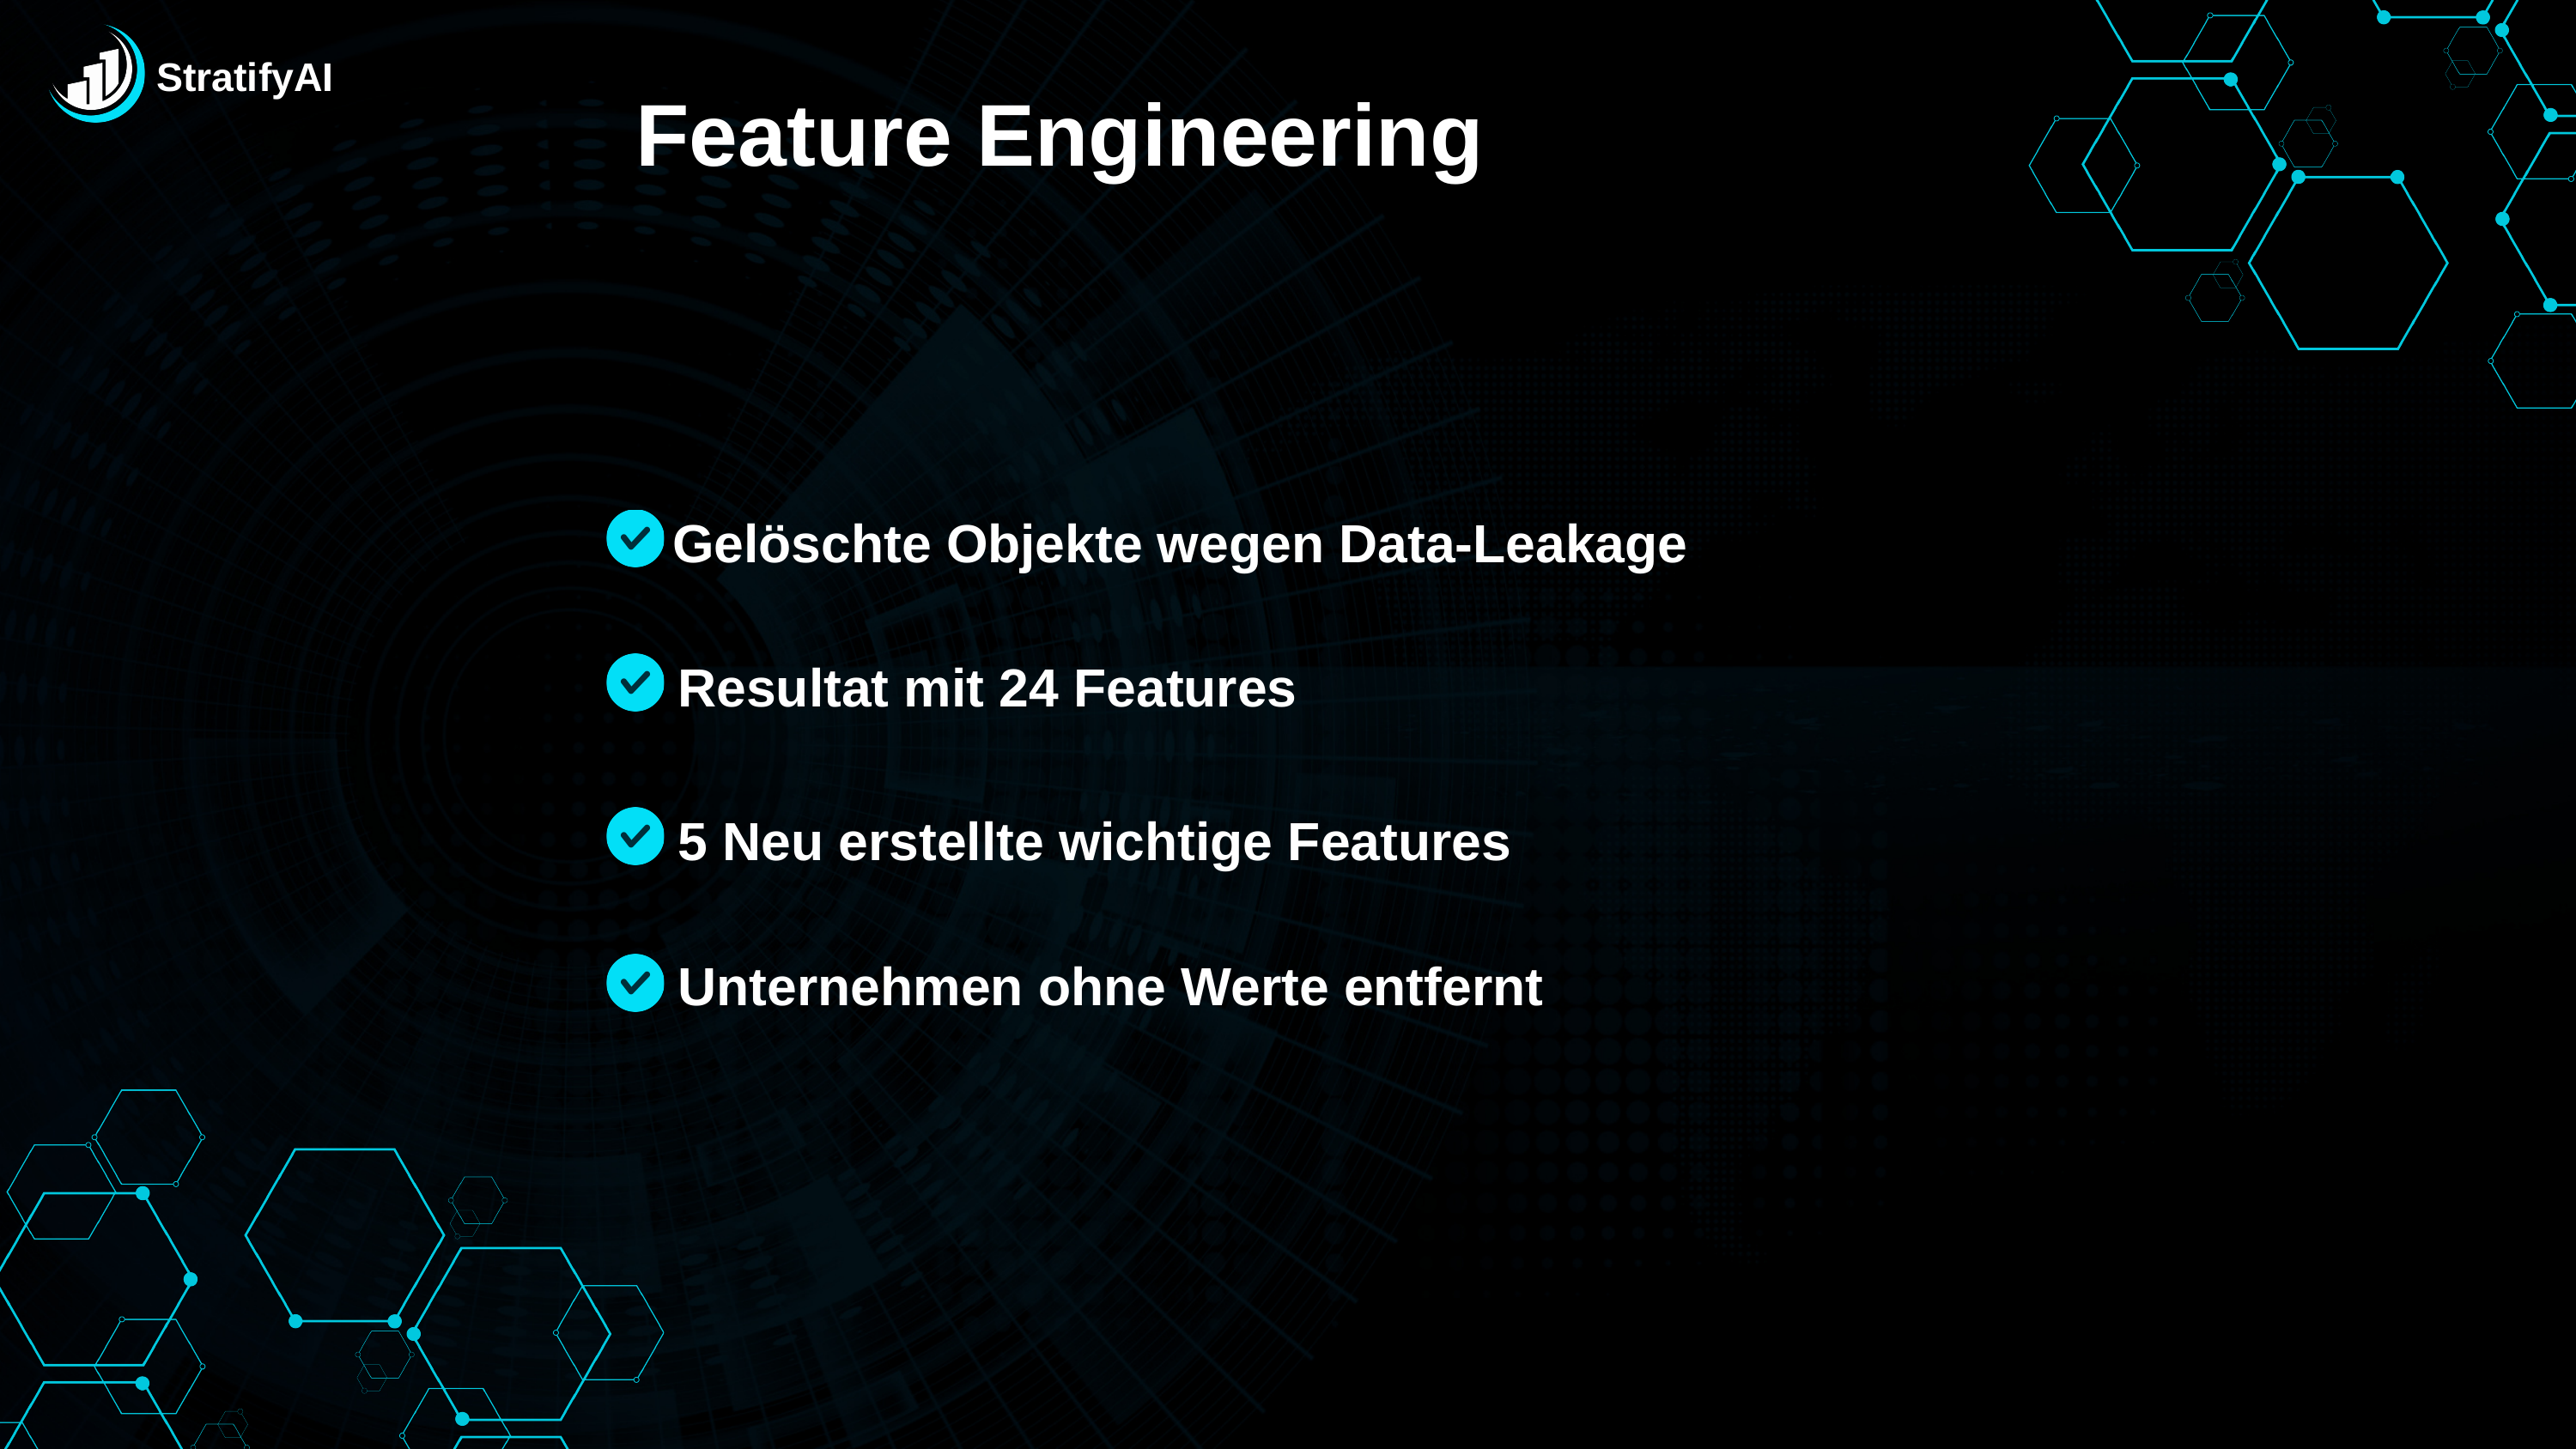

StratifyAI
Feature Engineering
Gelöschte Objekte wegen Data-Leakage

Resultat mit 24 Features

5 Neu erstellte wichtige Features

Unternehmen ohne Werte entfernt